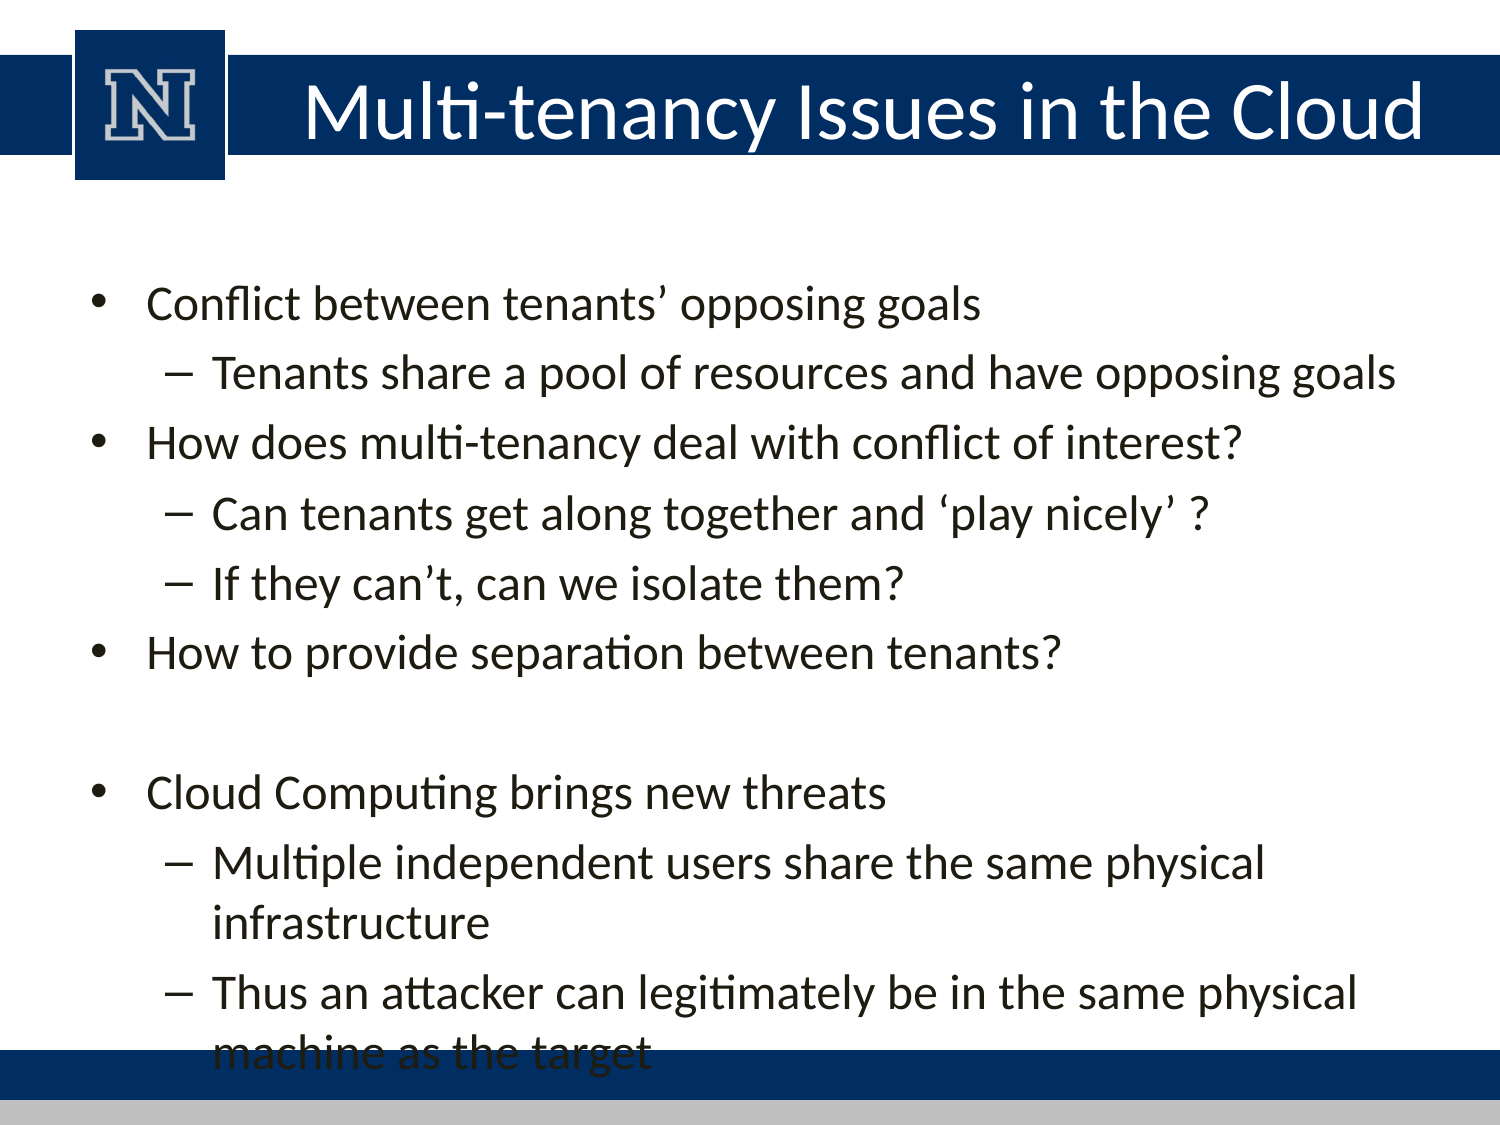

# Multi-tenancy Issues in the Cloud
Conflict between tenants’ opposing goals
Tenants share a pool of resources and have opposing goals
How does multi-tenancy deal with conflict of interest?
Can tenants get along together and ‘play nicely’ ?
If they can’t, can we isolate them?
How to provide separation between tenants?

Cloud Computing brings new threats
Multiple independent users share the same physical infrastructure
Thus an attacker can legitimately be in the same physical machine as the target